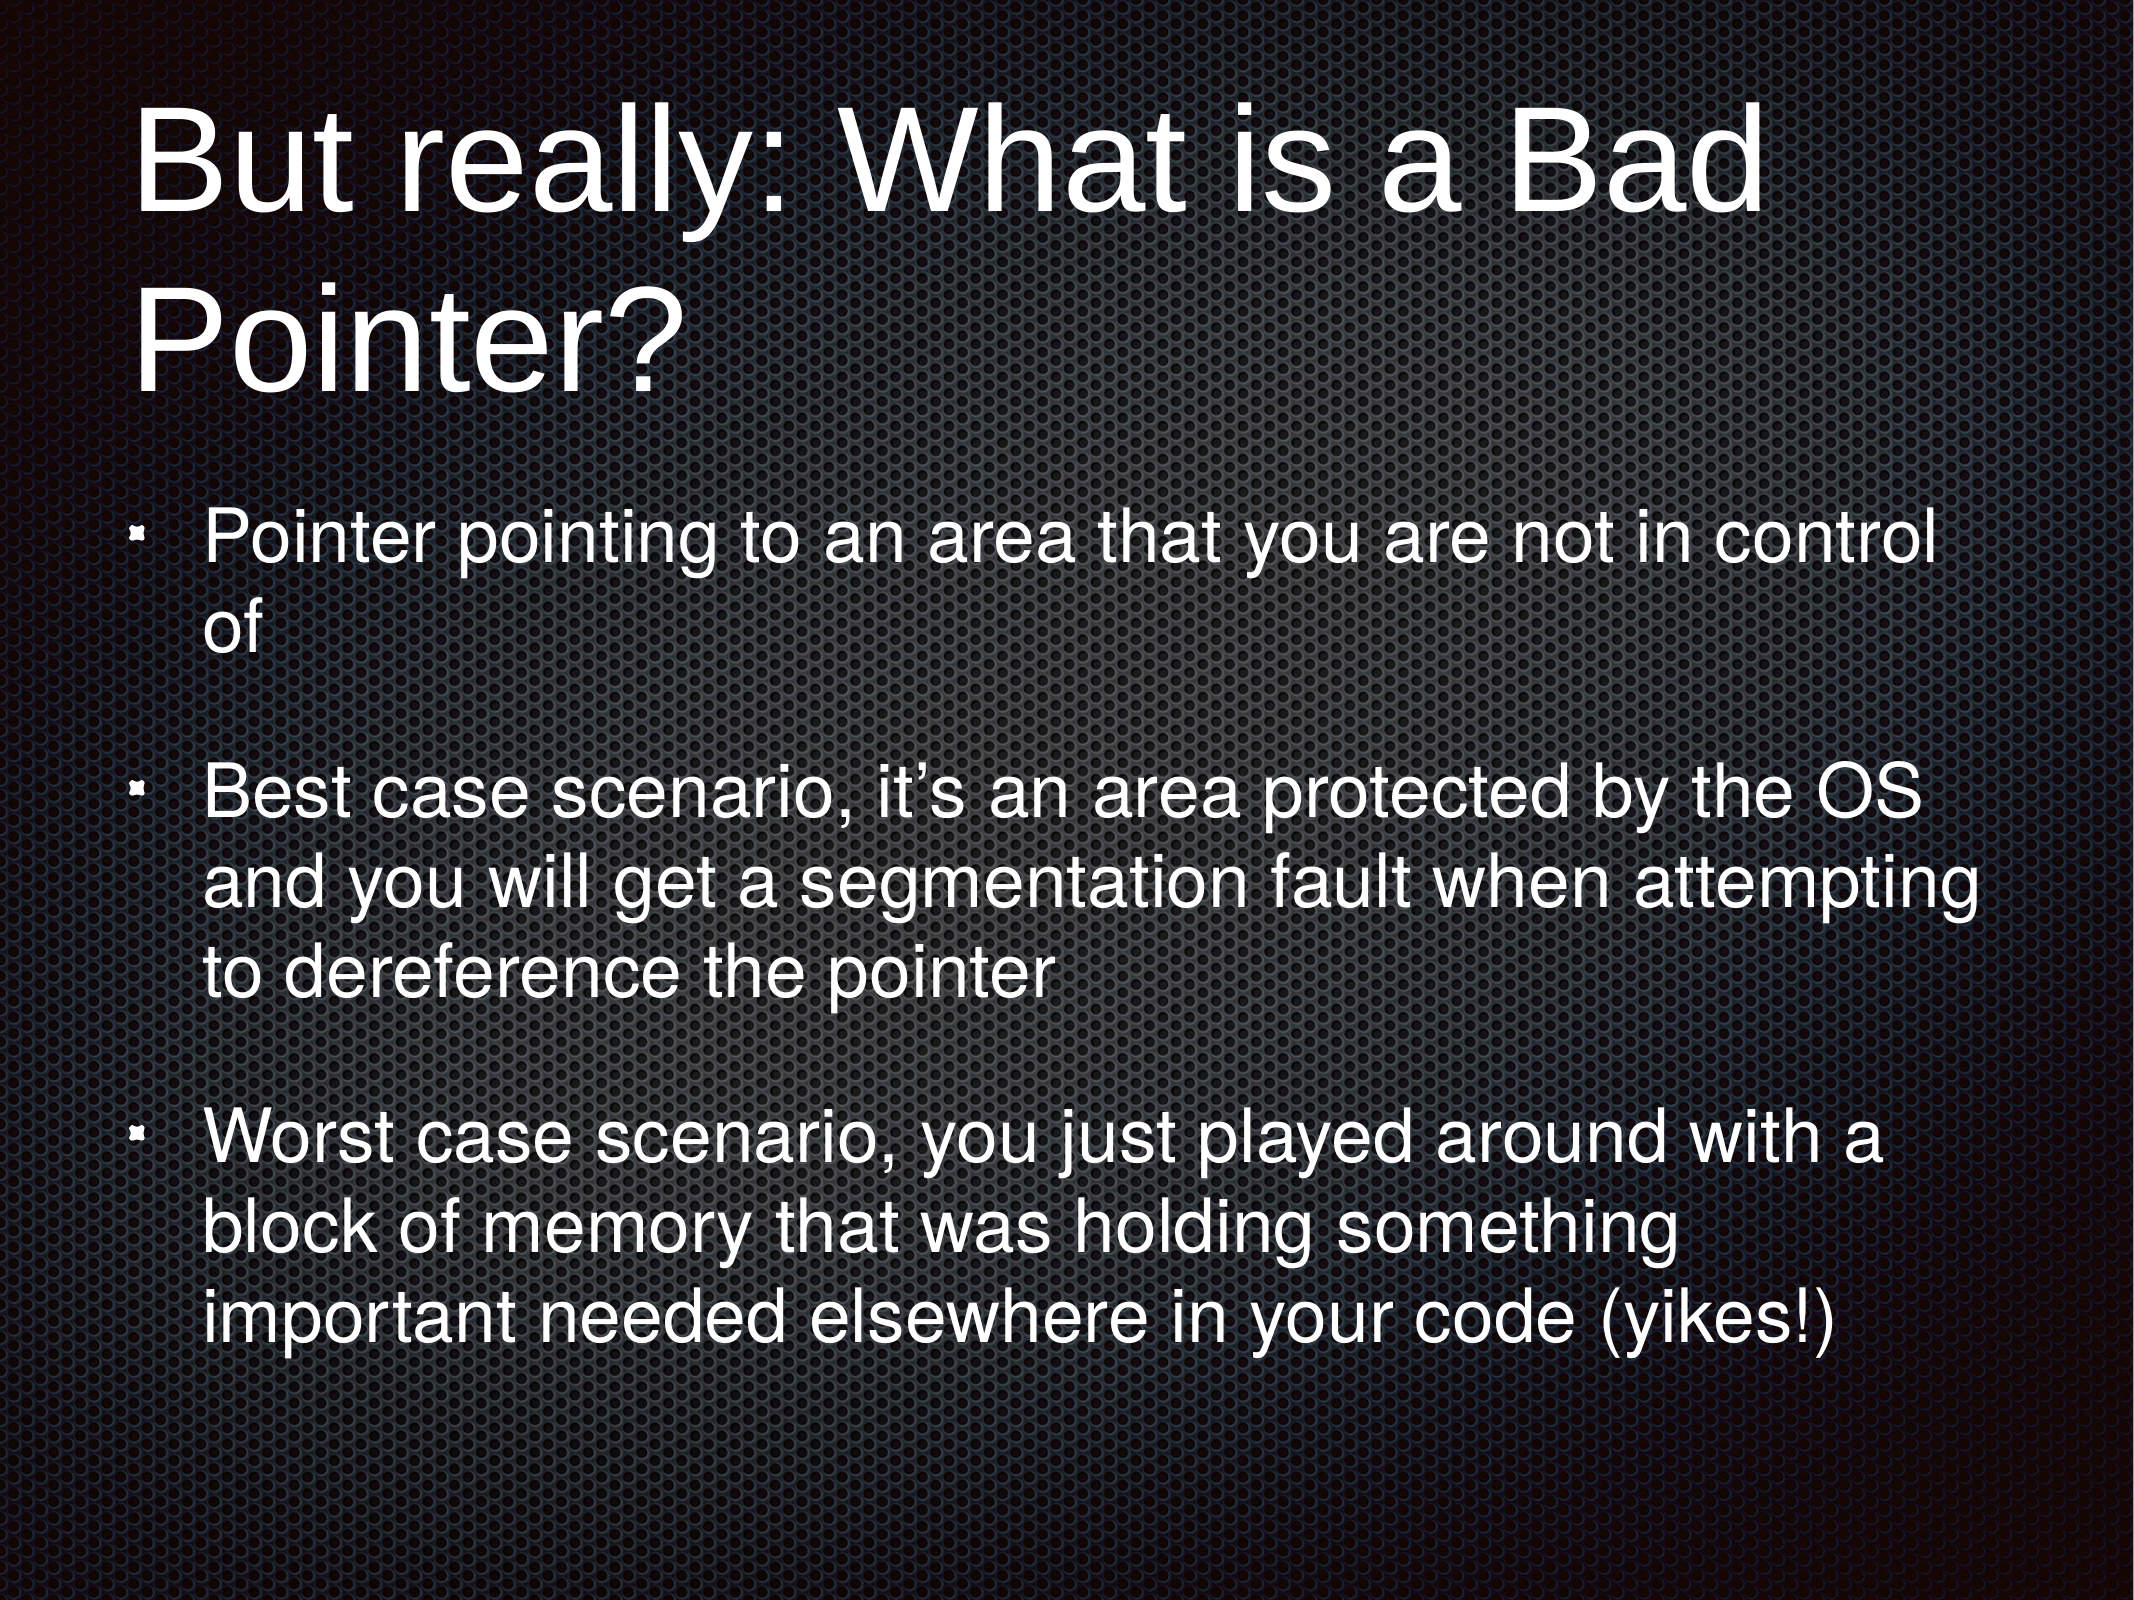

# But really: What is a Bad Pointer?
Pointer pointing to an area that you are not in control of
Best case scenario, it’s an area protected by the OS and you will get a segmentation fault when attempting to dereference the pointer
Worst case scenario, you just played around with a block of memory that was holding something important needed elsewhere in your code (yikes!)
15